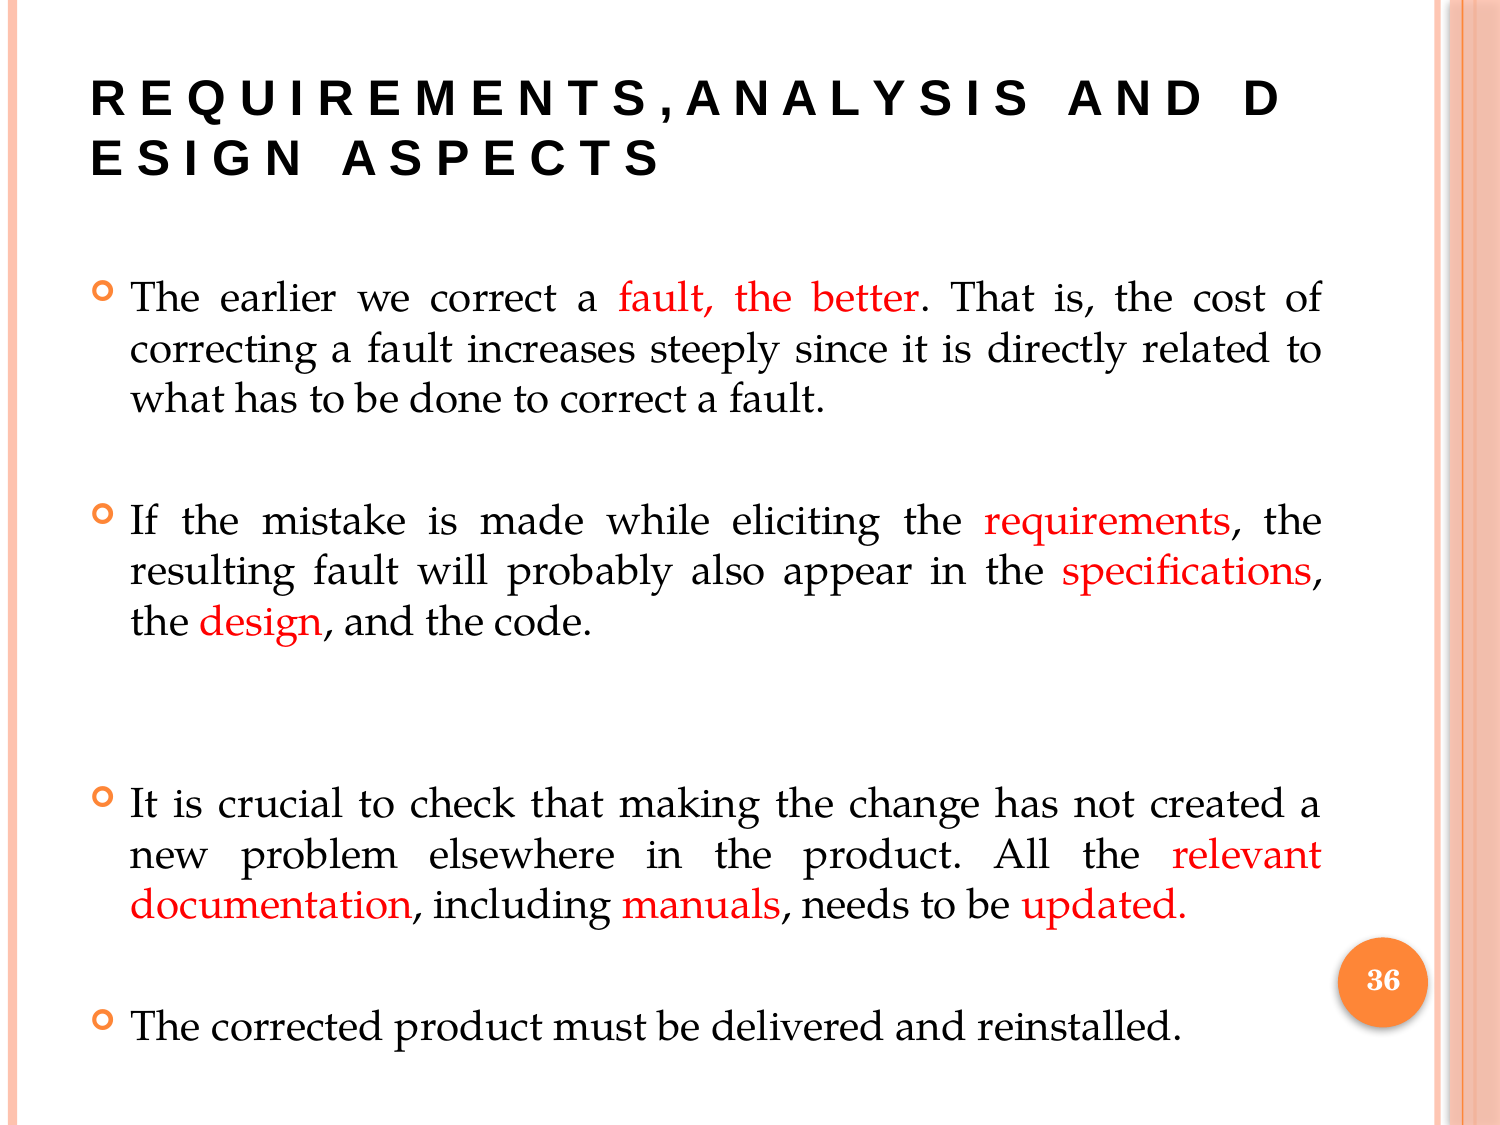

# R E Q U I R E M E N T S , A N A L Y S I S   A N D   D E S I G N   A S P E C T S
The earlier we correct a fault, the better. That is, the cost of correcting a fault increases steeply since it is directly related to what has to be done to correct a fault.

If the mistake is made while eliciting the requirements, the resulting fault will probably also appear in the specifications, the design, and the code.

It is crucial to check that making the change has not created a new problem elsewhere in the product. All the relevant documentation, including manuals, needs to be updated.

The corrected product must be delivered and reinstalled.

36